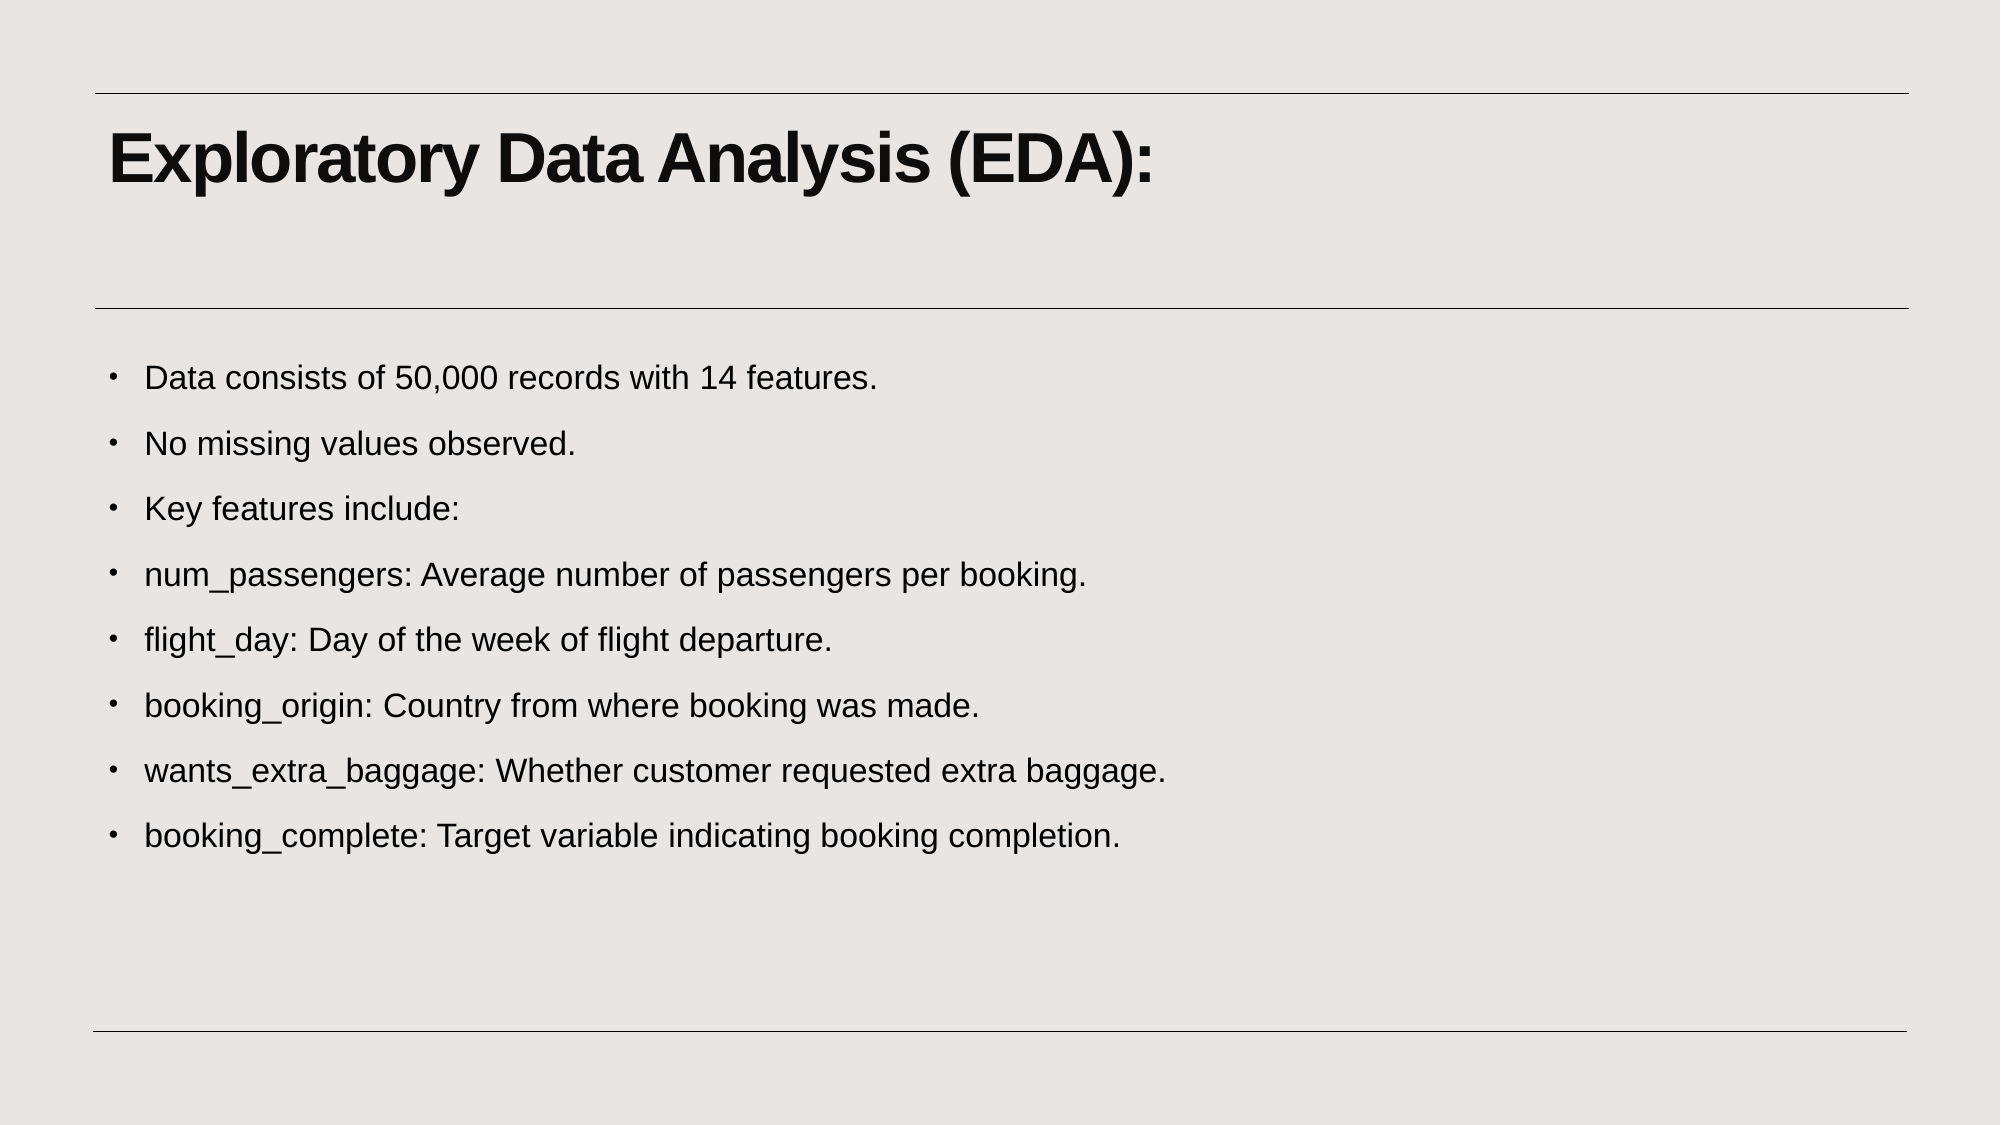

# Exploratory Data Analysis (EDA):
Data consists of 50,000 records with 14 features.
No missing values observed.
Key features include:
num_passengers: Average number of passengers per booking.
flight_day: Day of the week of flight departure.
booking_origin: Country from where booking was made.
wants_extra_baggage: Whether customer requested extra baggage.
booking_complete: Target variable indicating booking completion.